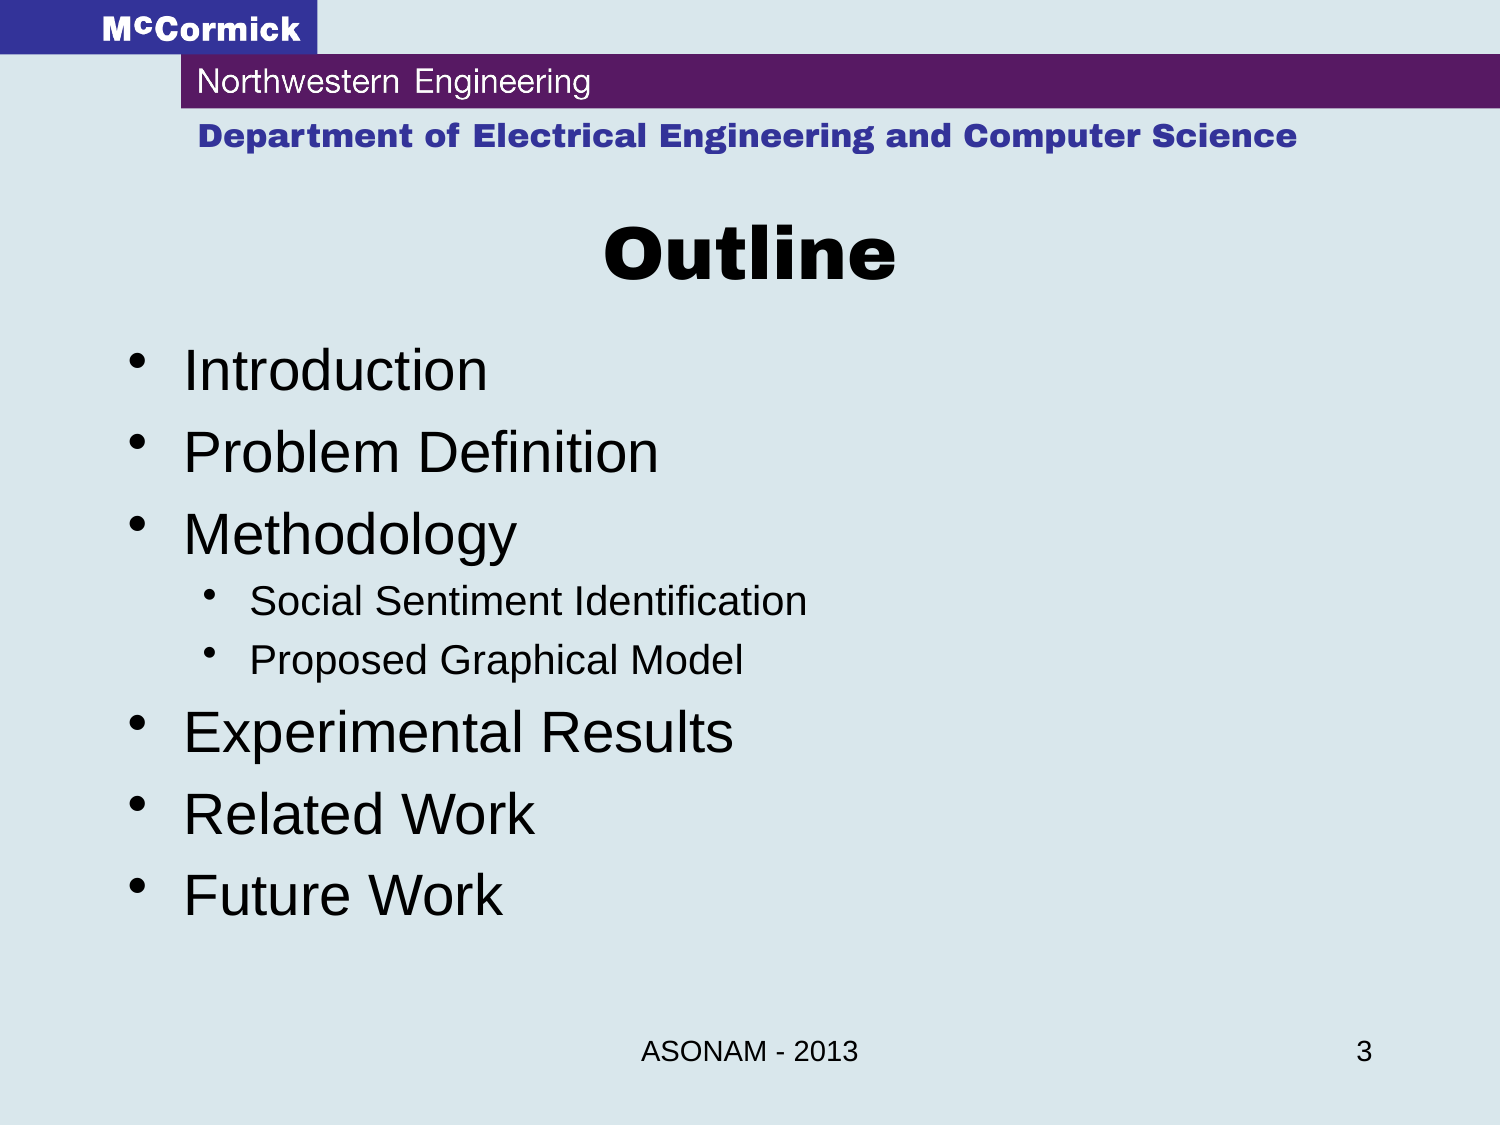

# Outline
Introduction
Problem Definition
Methodology
Social Sentiment Identification
Proposed Graphical Model
Experimental Results
Related Work
Future Work
ASONAM - 2013
3